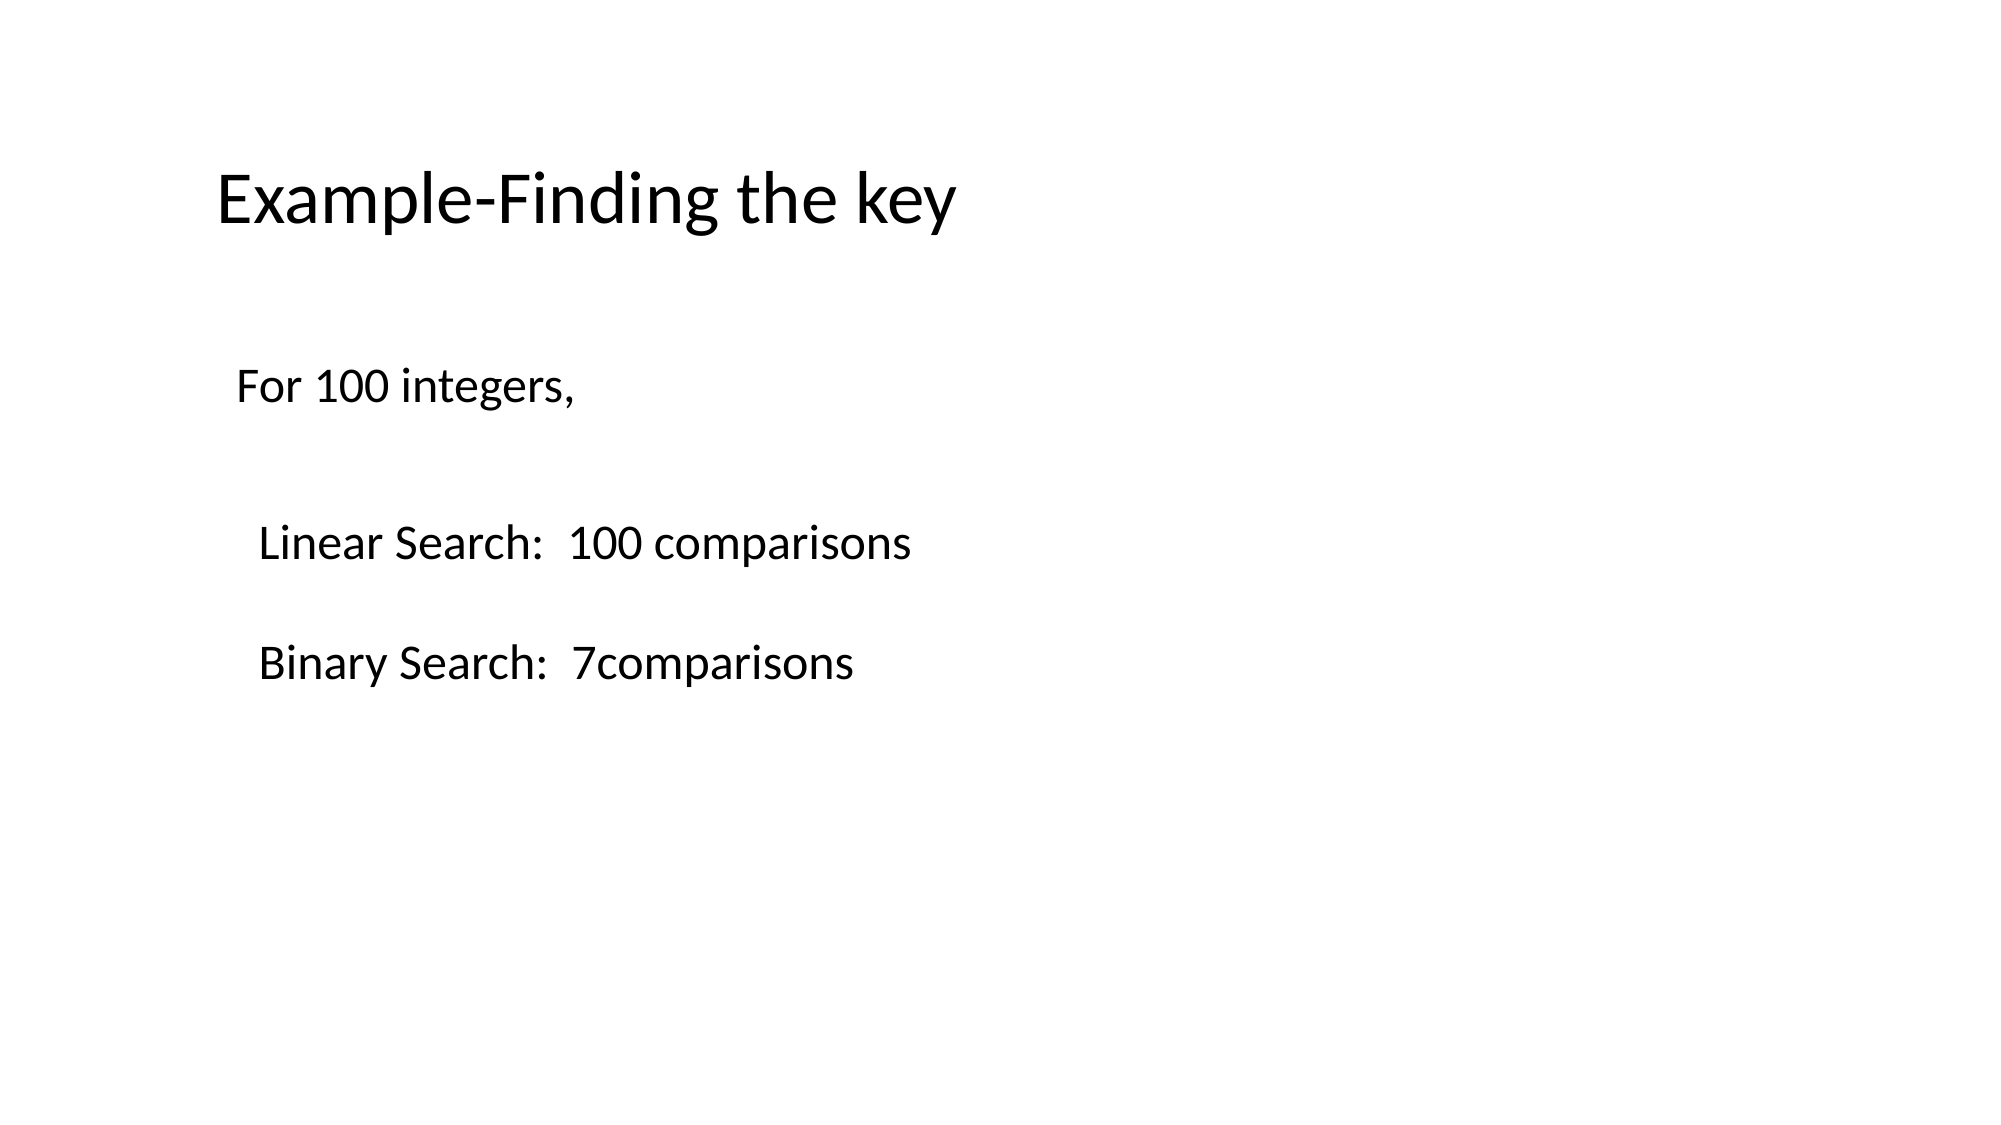

Example-Finding the key
For 100 integers,
Linear Search:  100 comparisons

Binary Search:  7comparisons